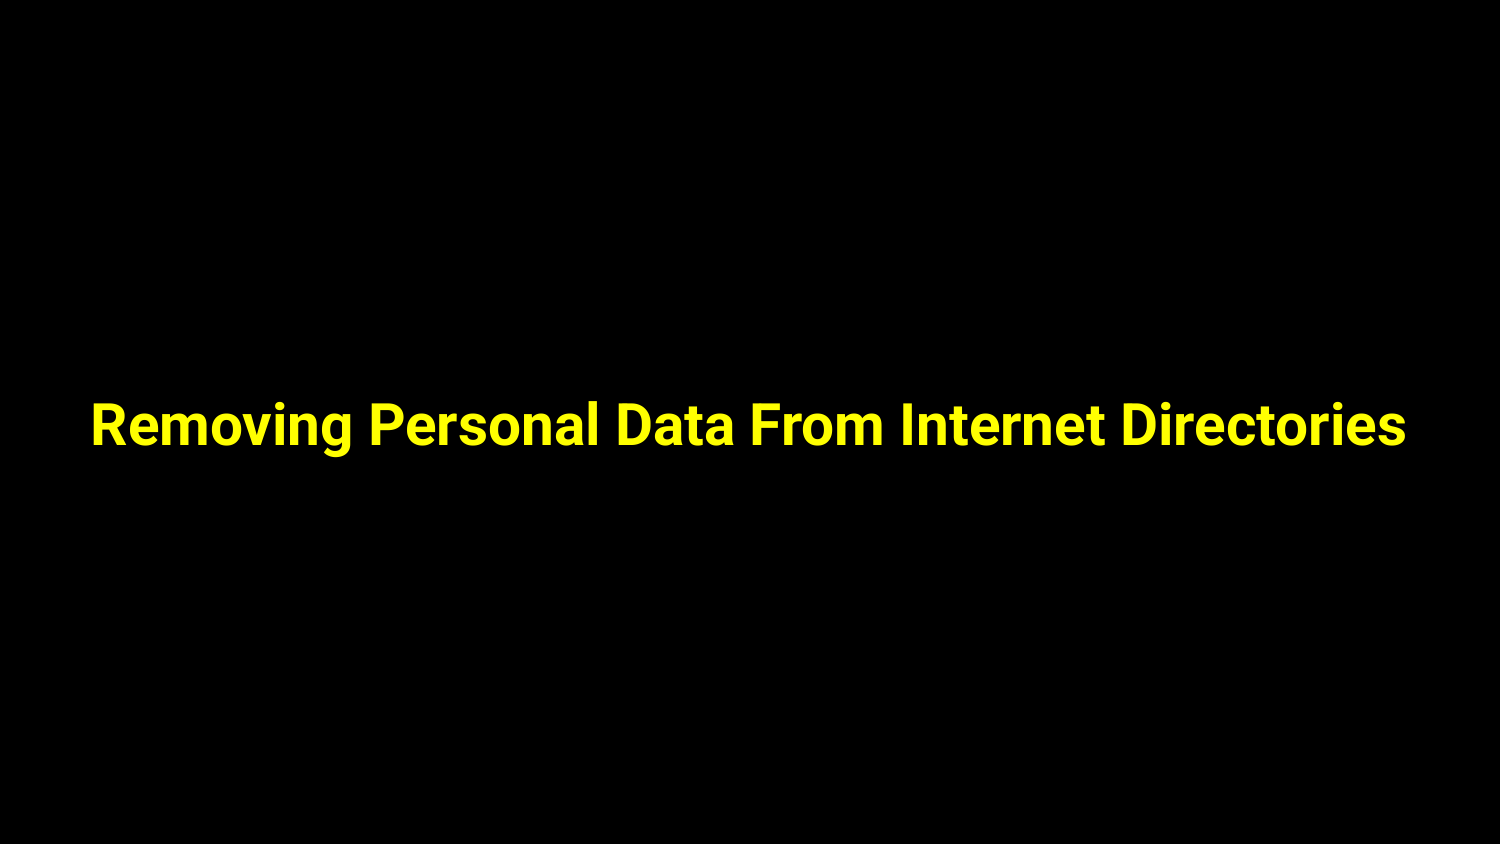

# Removing Personal Data From Internet Directories